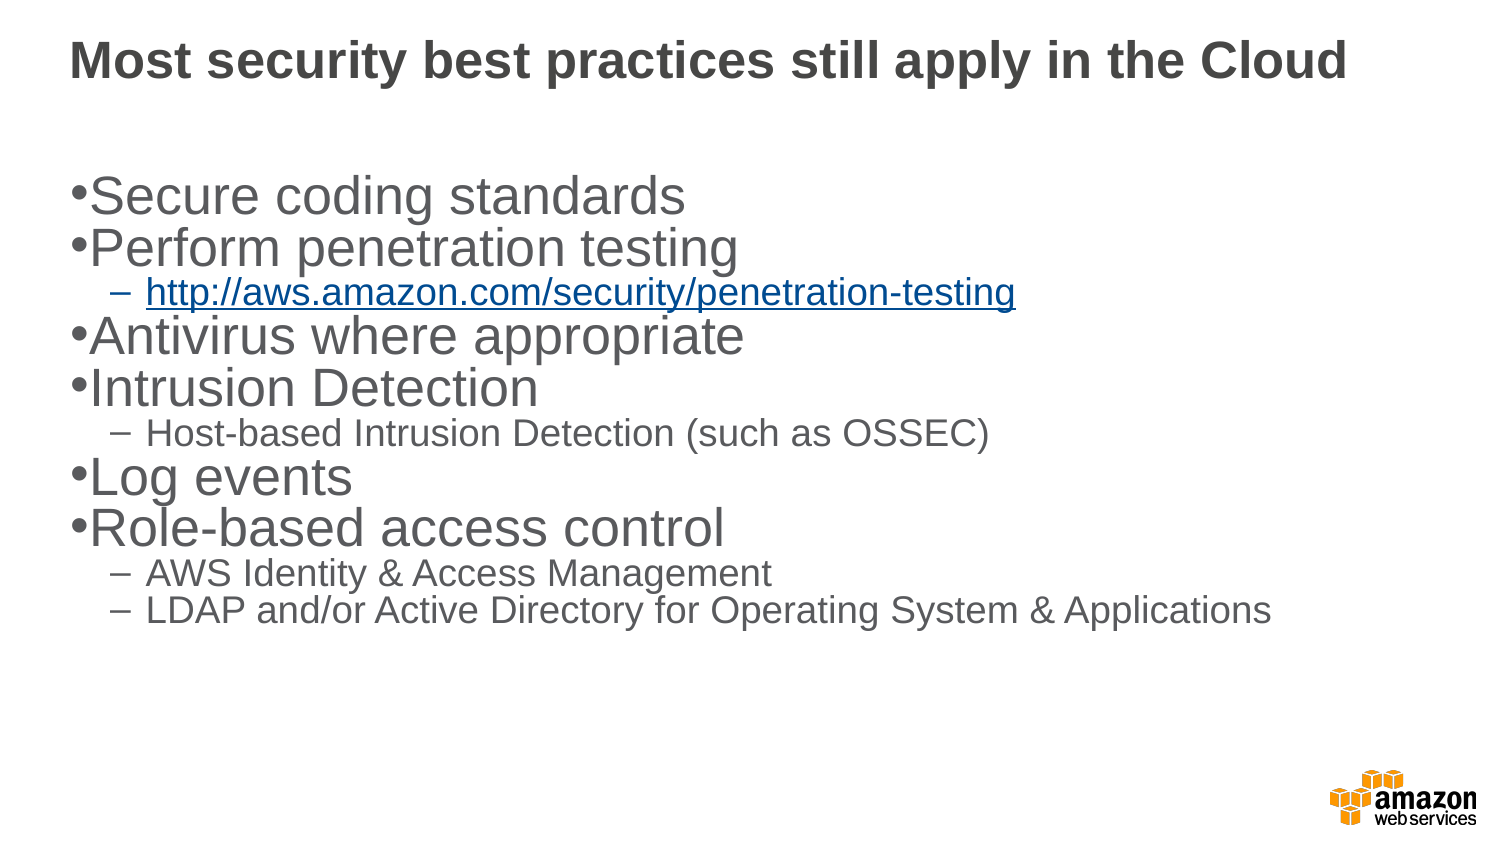

Most security best practices still apply in the Cloud
Secure coding standards
Perform penetration testing
http://aws.amazon.com/security/penetration-testing
Antivirus where appropriate
Intrusion Detection
Host-based Intrusion Detection (such as OSSEC)
Log events
Role-based access control
AWS Identity & Access Management
LDAP and/or Active Directory for Operating System & Applications